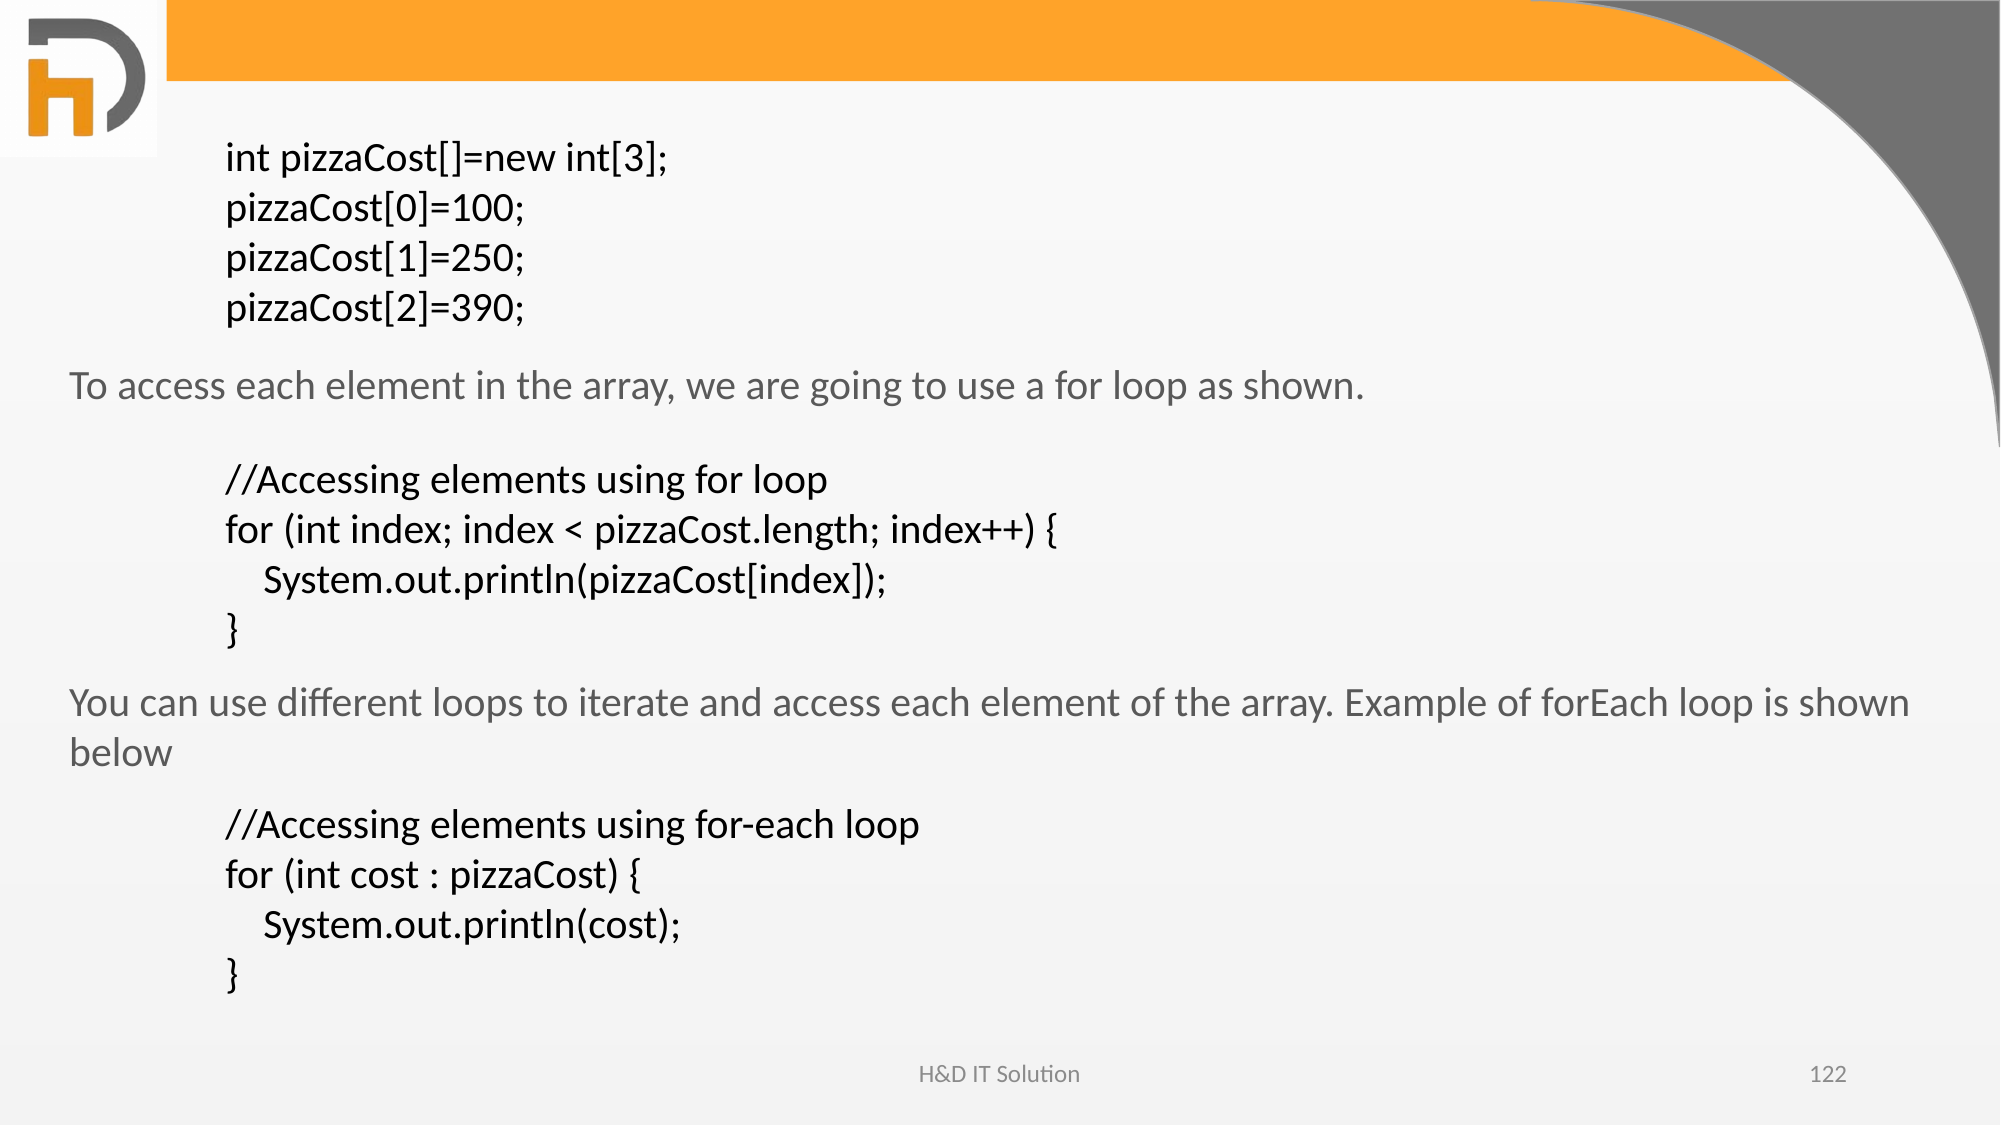

int pizzaCost[]=new int[3];
pizzaCost[0]=100;
pizzaCost[1]=250;
pizzaCost[2]=390;
To access each element in the array, we are going to use a for loop as shown.
//Accessing elements using for loop
for (int index; index < pizzaCost.length; index++) {
    System.out.println(pizzaCost[index]);
}
You can use different loops to iterate and access each element of the array. Example of forEach loop is shown below
//Accessing elements using for-each loop
for (int cost : pizzaCost) {
    System.out.println(cost);
}
H&D IT Solution
122